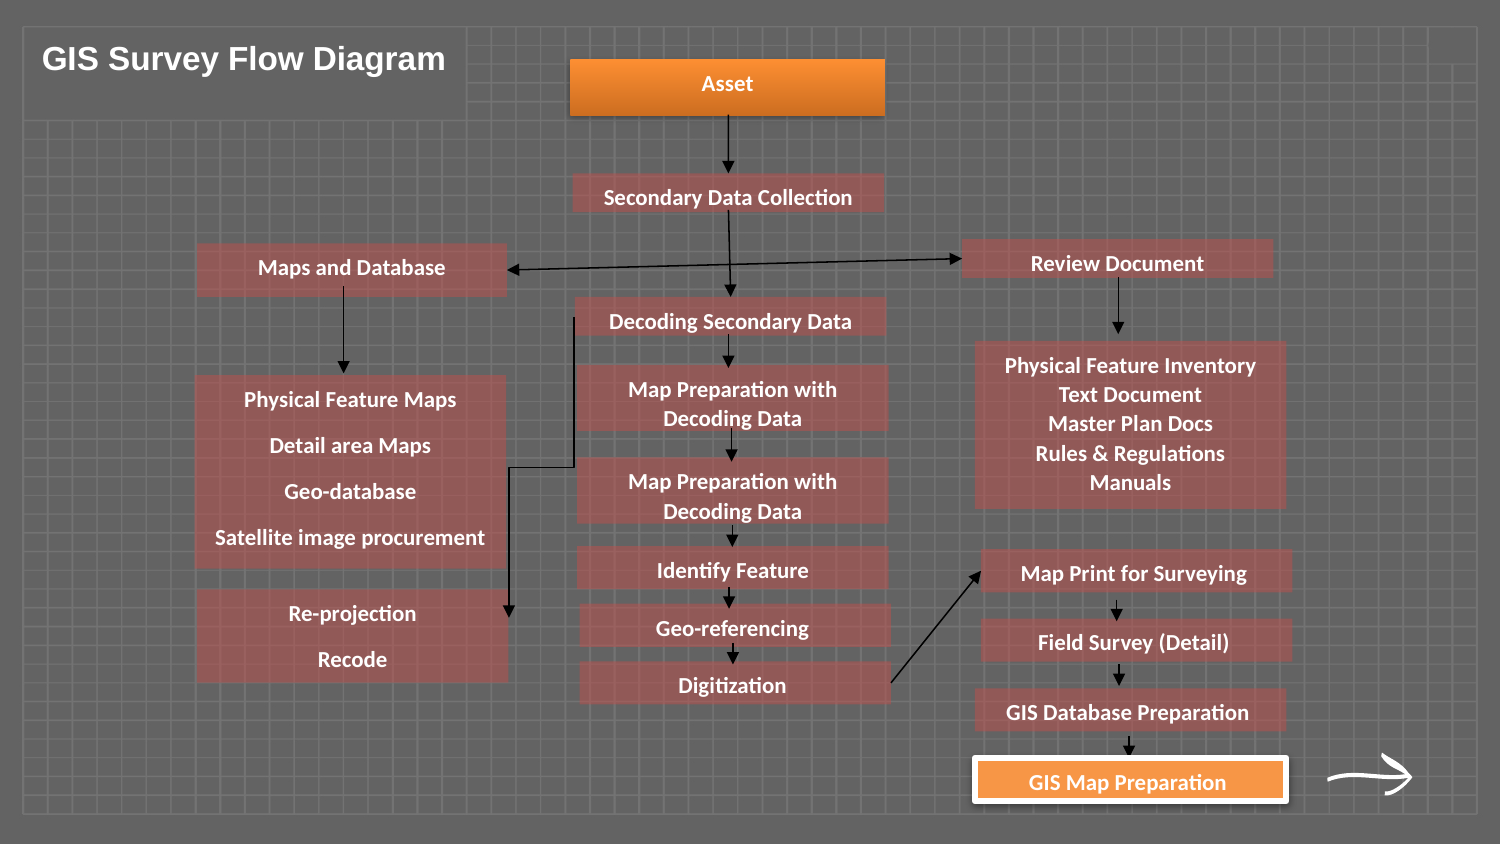

GIS Survey Flow Diagram
Asset
Secondary Data Collection
Review Document
Maps and Database
Decoding Secondary Data
Physical Feature Inventory
Text Document
Master Plan Docs
Rules & Regulations
Manuals
Map Preparation with Decoding Data
Physical Feature Maps
Detail area Maps
Geo-database
Satellite image procurement
Map Preparation with Decoding Data
Identify Feature
Map Print for Surveying
Re-projection
Recode
Geo-referencing
Field Survey (Detail)
Digitization
GIS Database Preparation

GIS Map Preparation